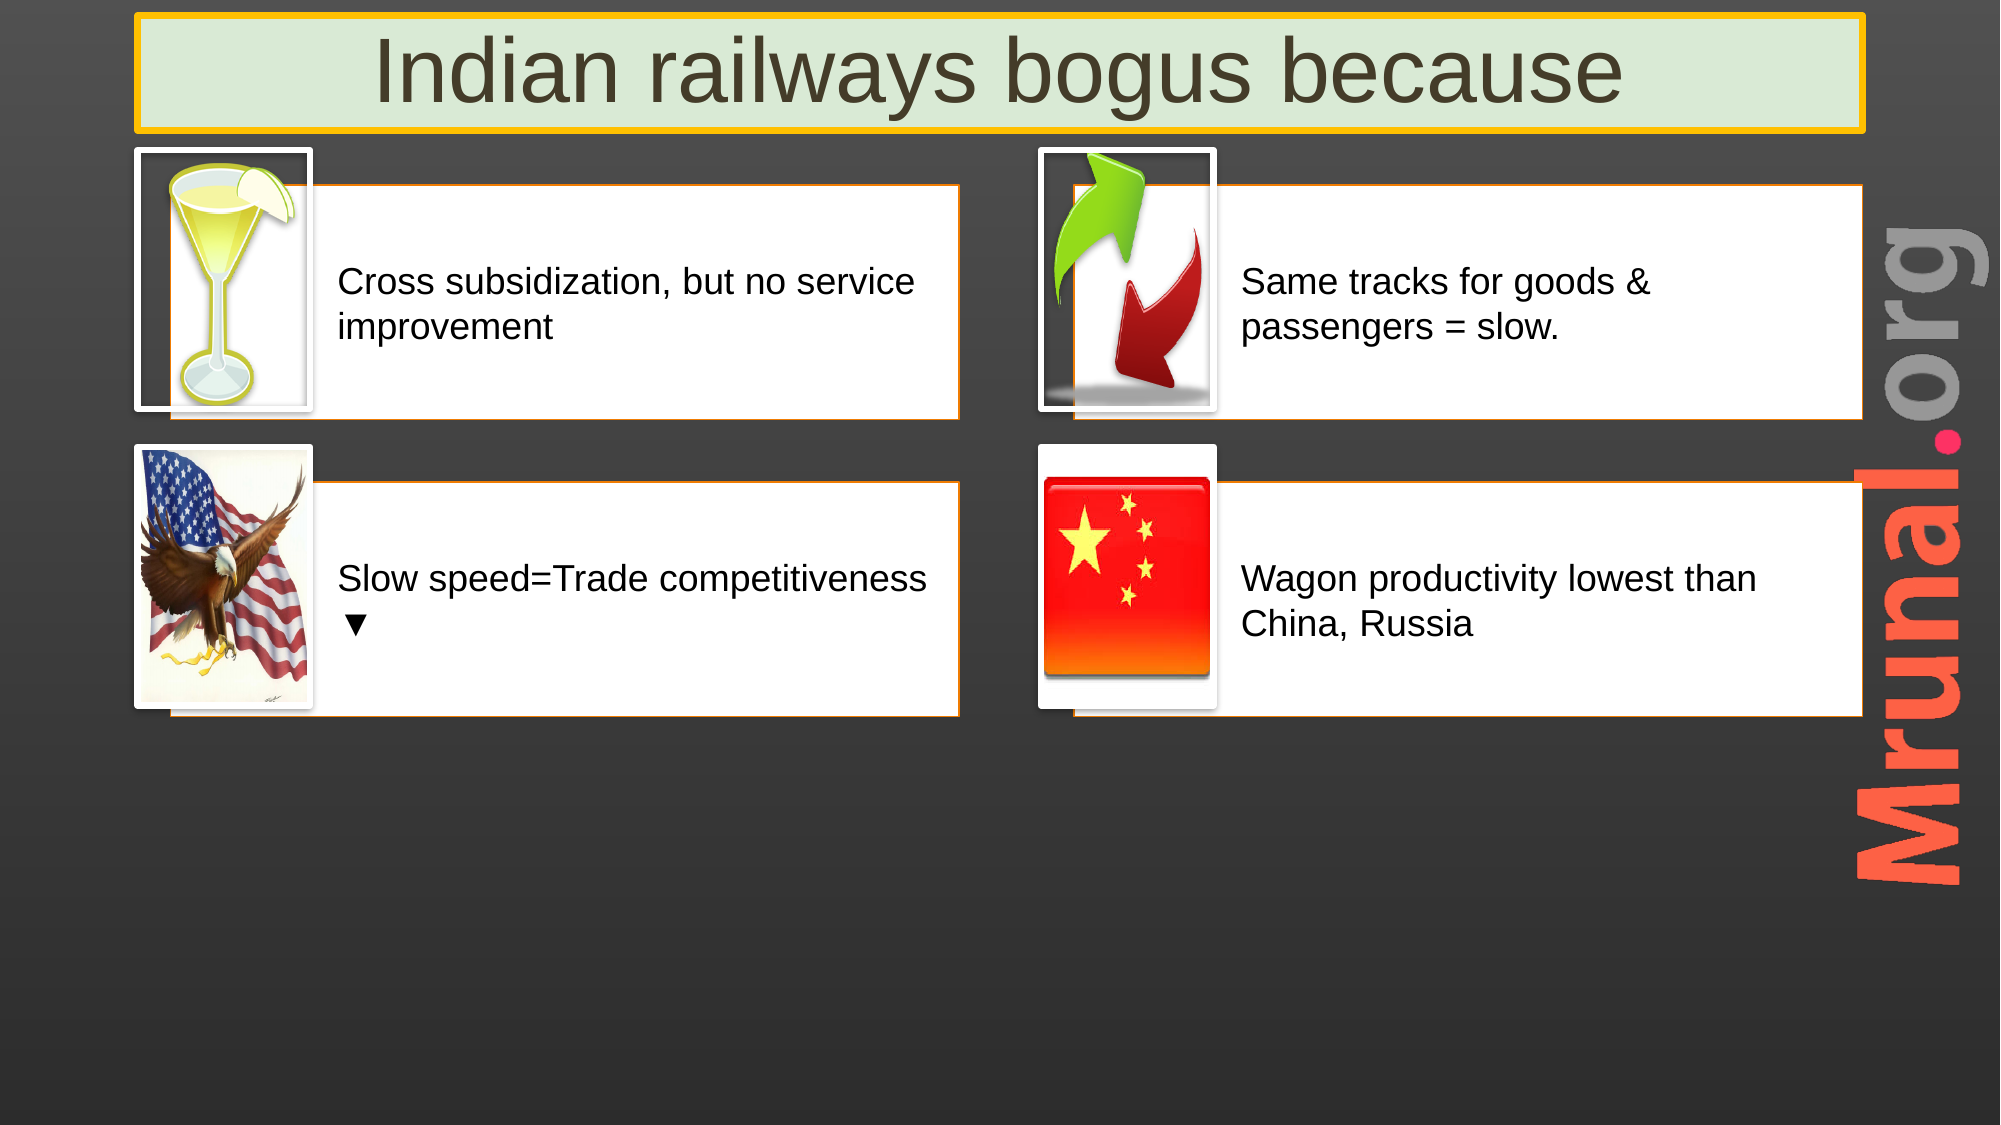

# Indian railways bogus because
Cross subsidization, but no service improvement
Same tracks for goods & passengers = slow.
Wagon productivity lowest than China, Russia
Slow speed=Trade competitiveness ▼